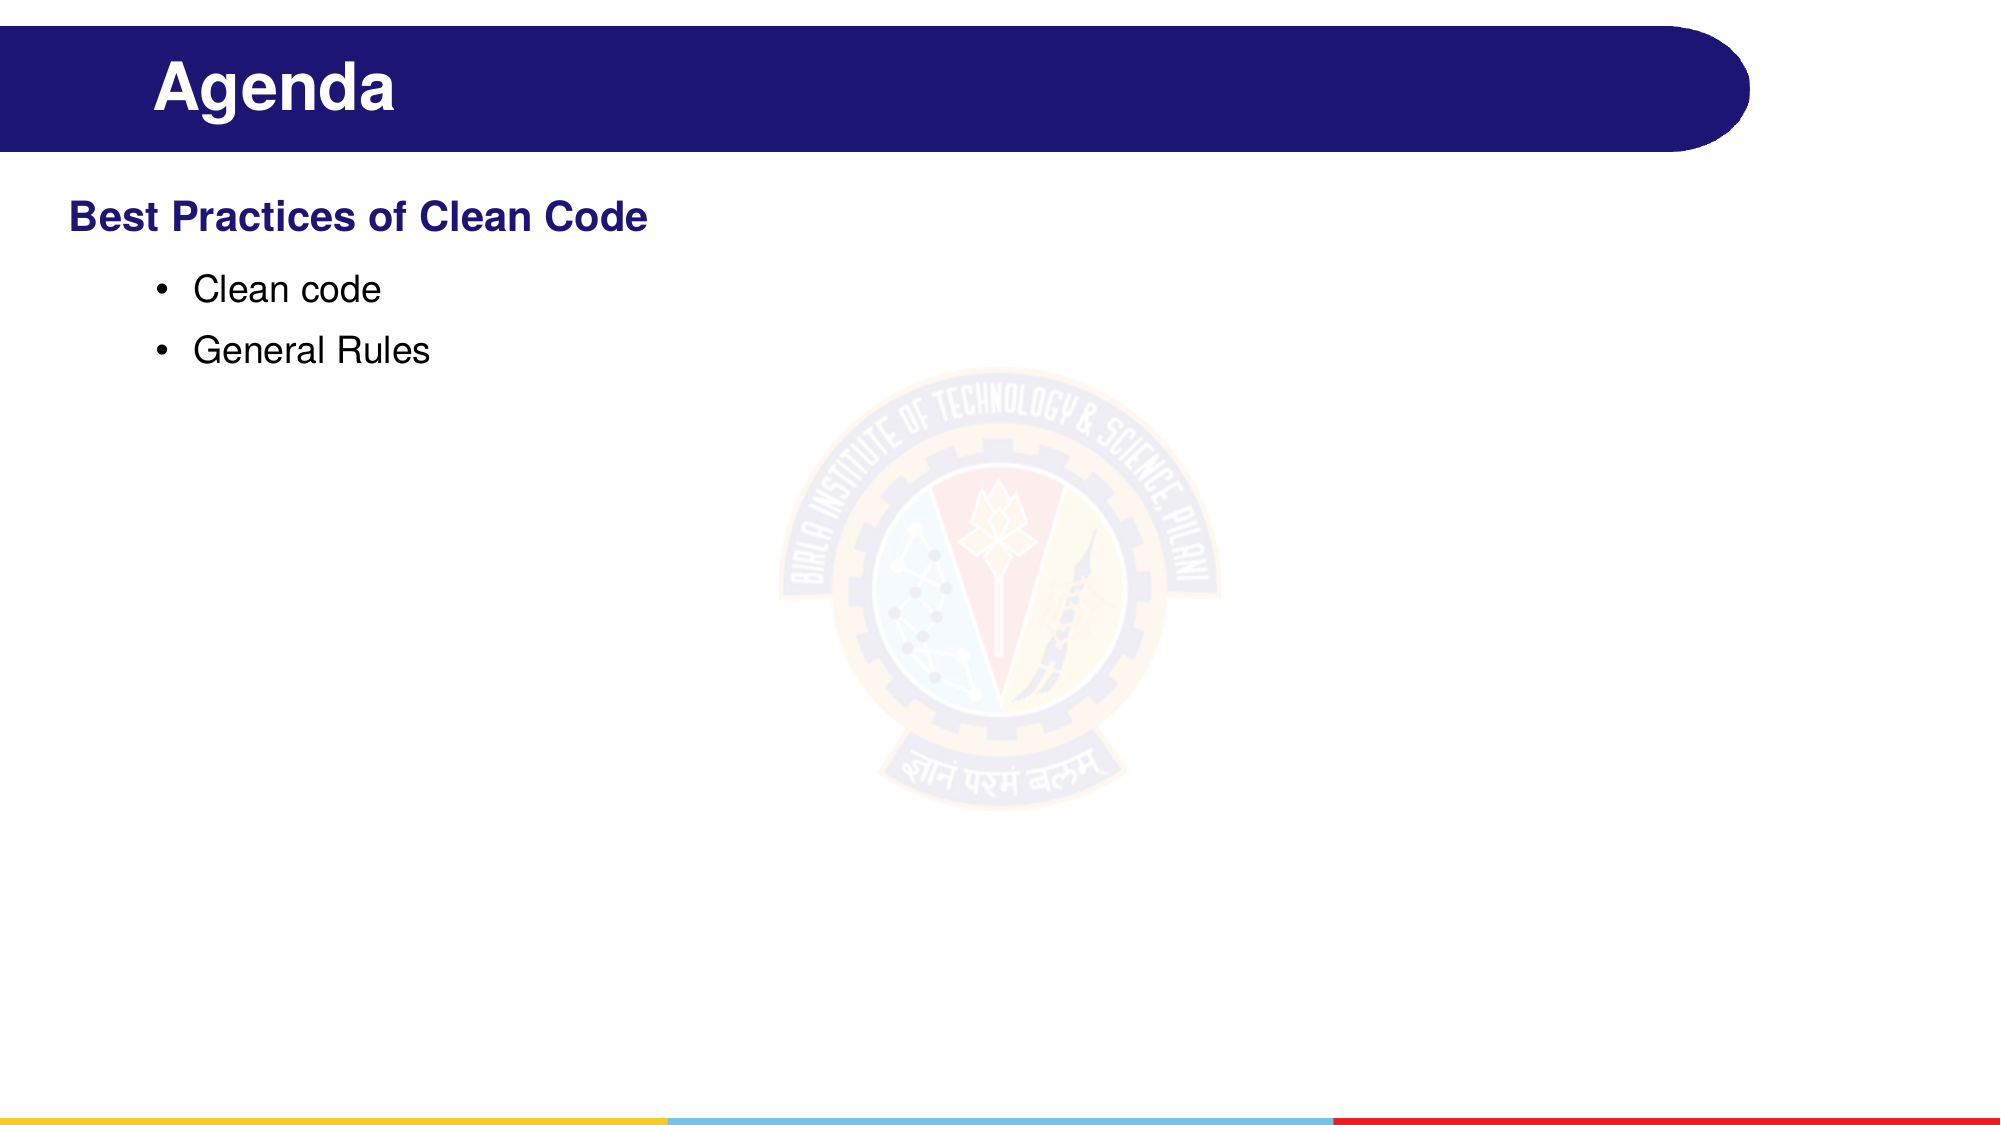

# Agenda
Best Practices of Clean Code
Clean code
General Rules